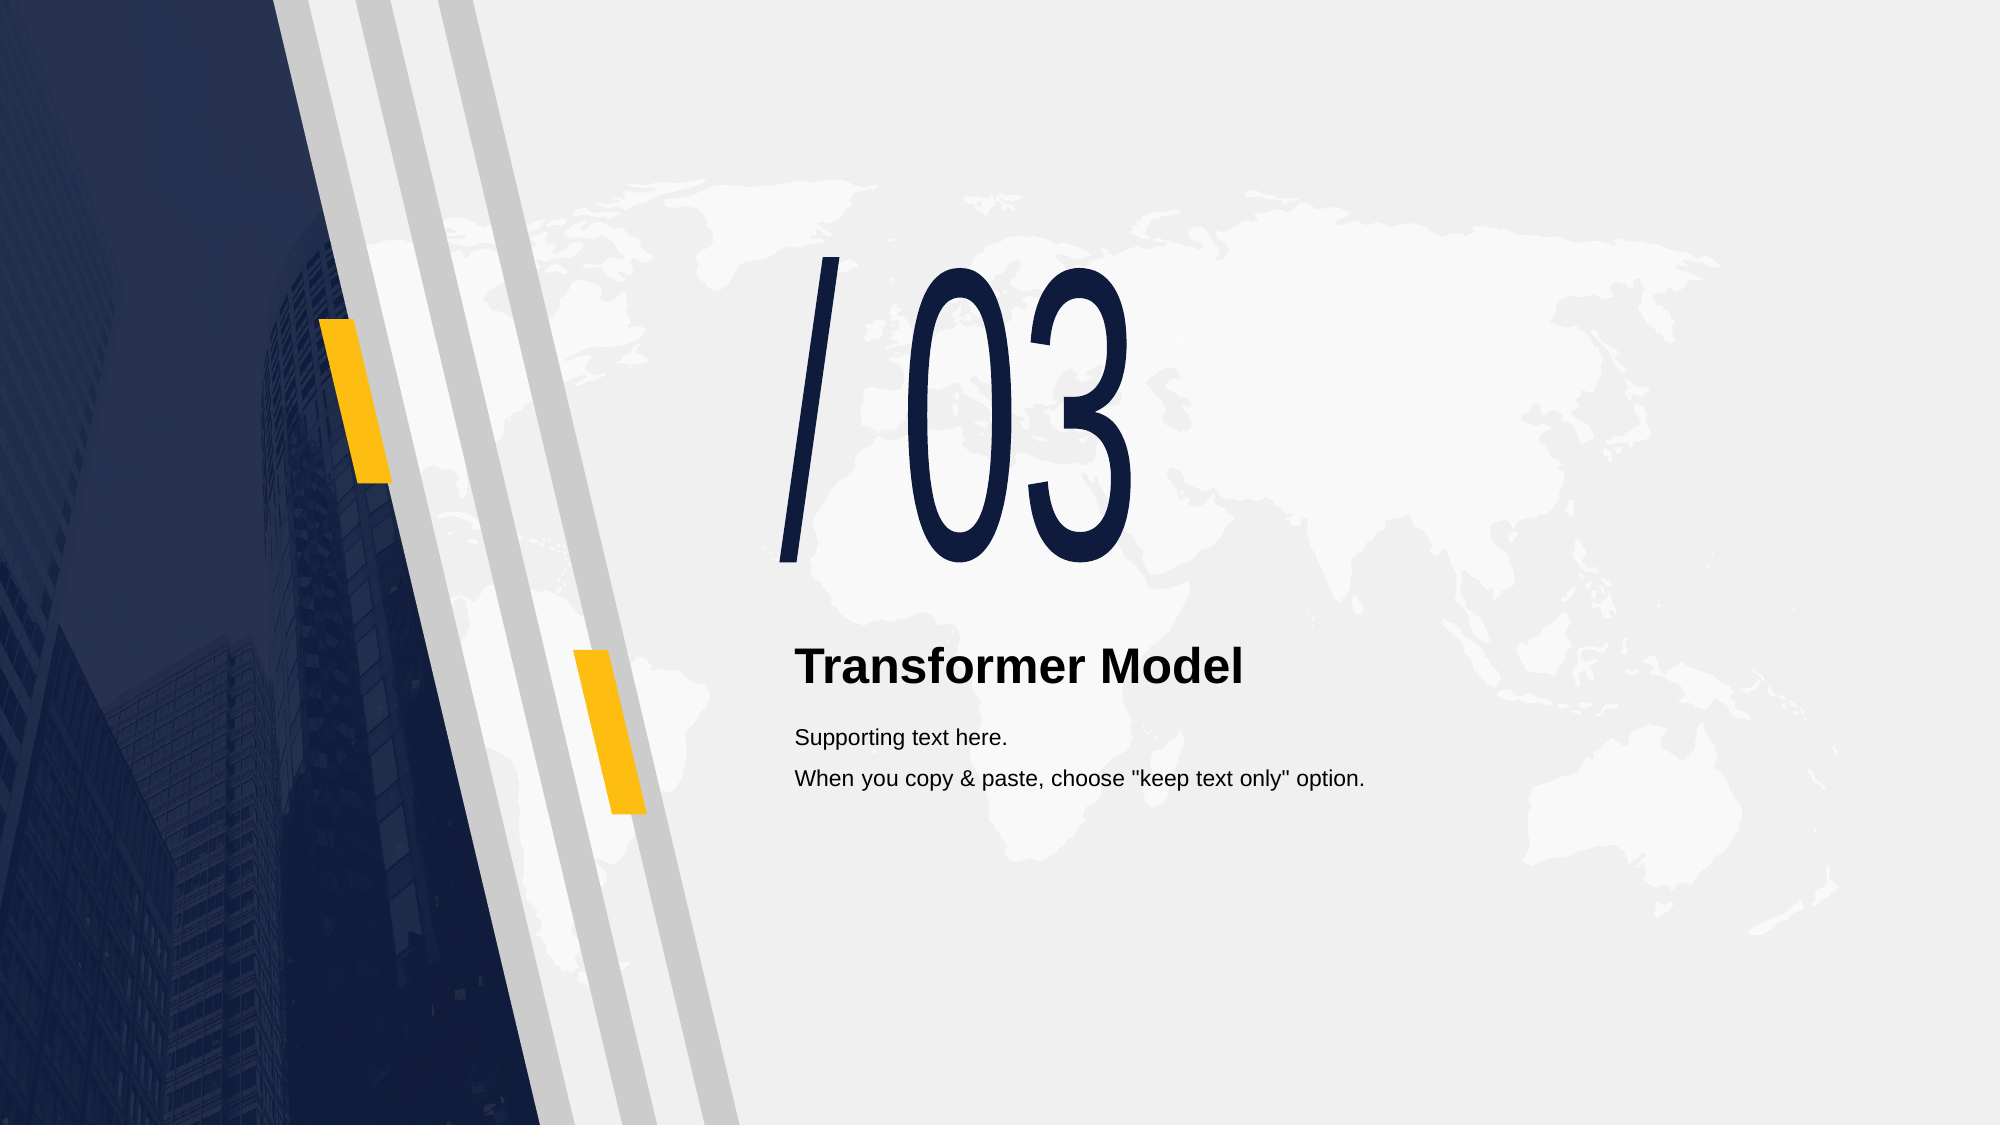

/ 03
# Transformer Model
Supporting text here.
When  you copy & paste, choose "keep text only" option.